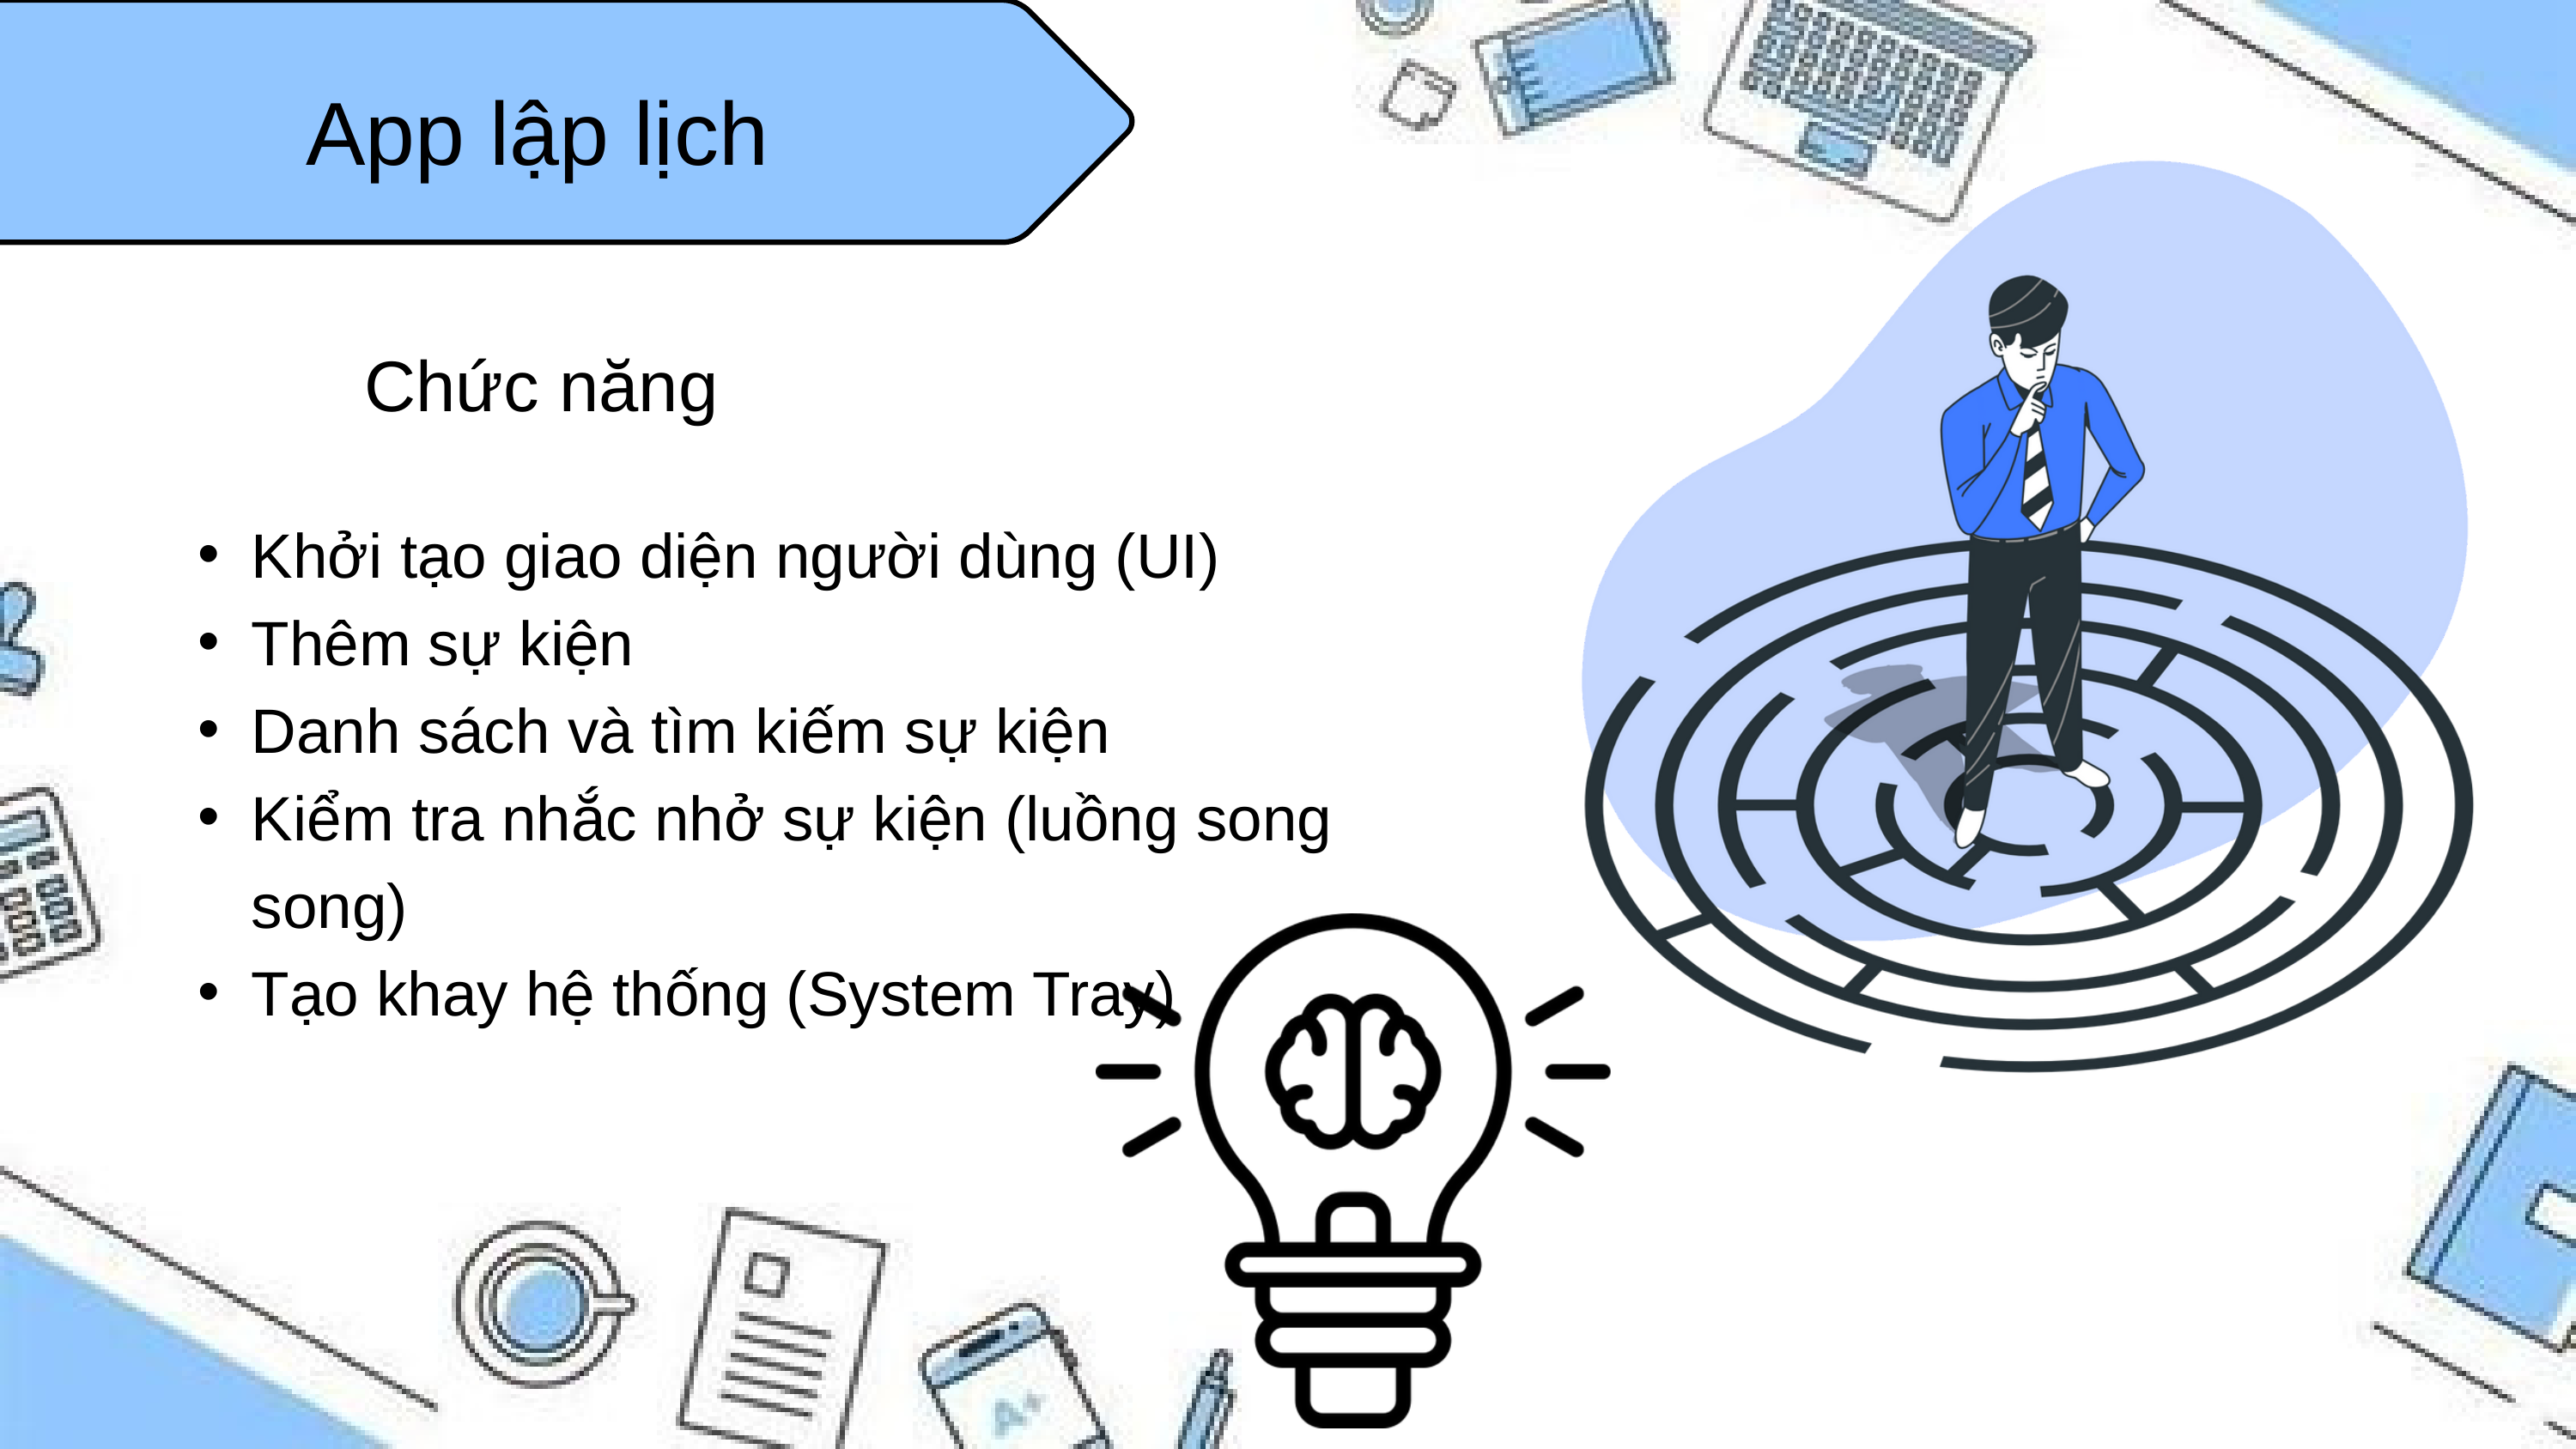

App lập lịch

Chức năng
Khởi tạo giao diện người dùng (UI)
Thêm sự kiện
Danh sách và tìm kiếm sự kiện
Kiểm tra nhắc nhở sự kiện (luồng song song)
Tạo khay hệ thống (System Tray)